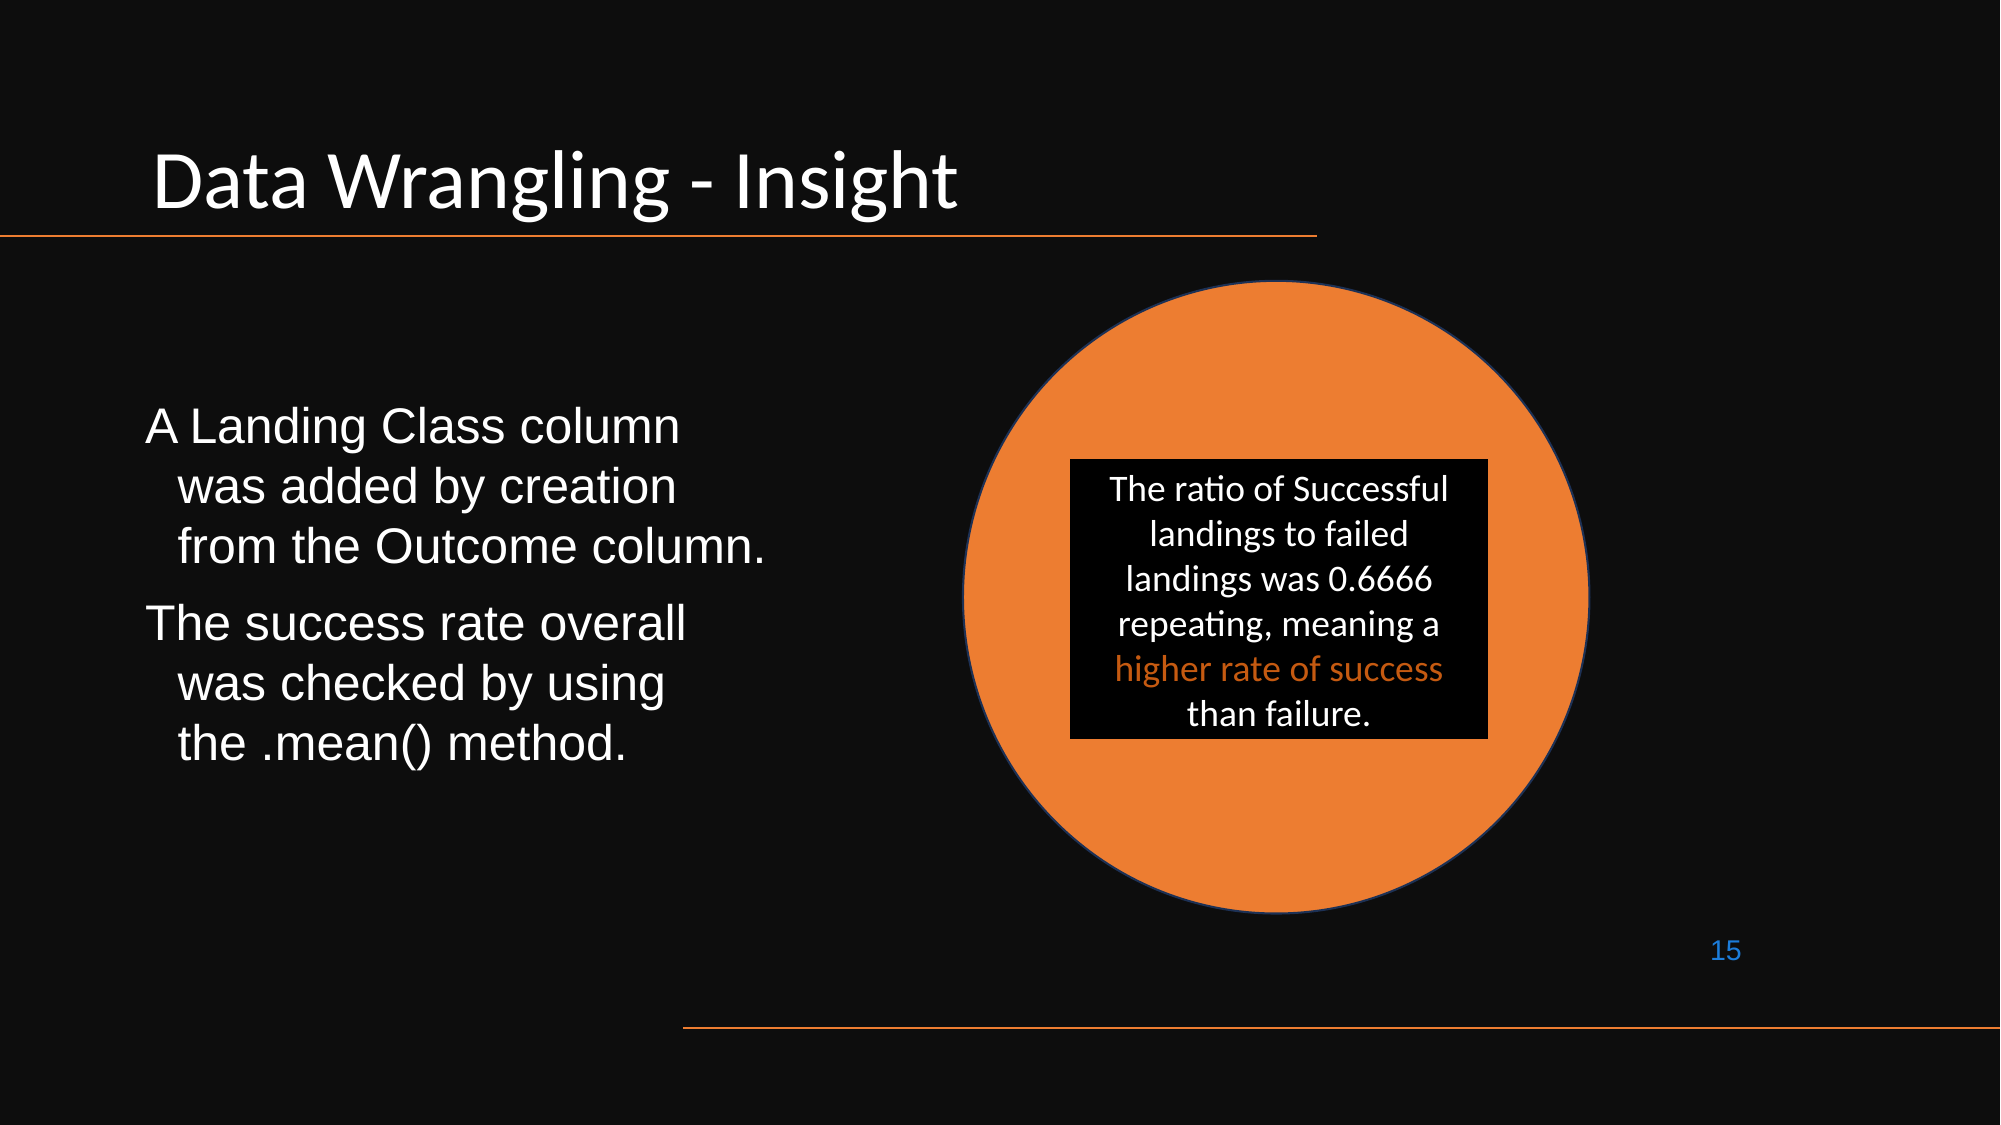

Data Wrangling - Insight

A Landing Class column was added by creation from the Outcome column.
The success rate overall was checked by using the .mean() method.

The ratio of Successful landings to failed landings was 0.6666 repeating, meaning a higher rate of success than failure.
15